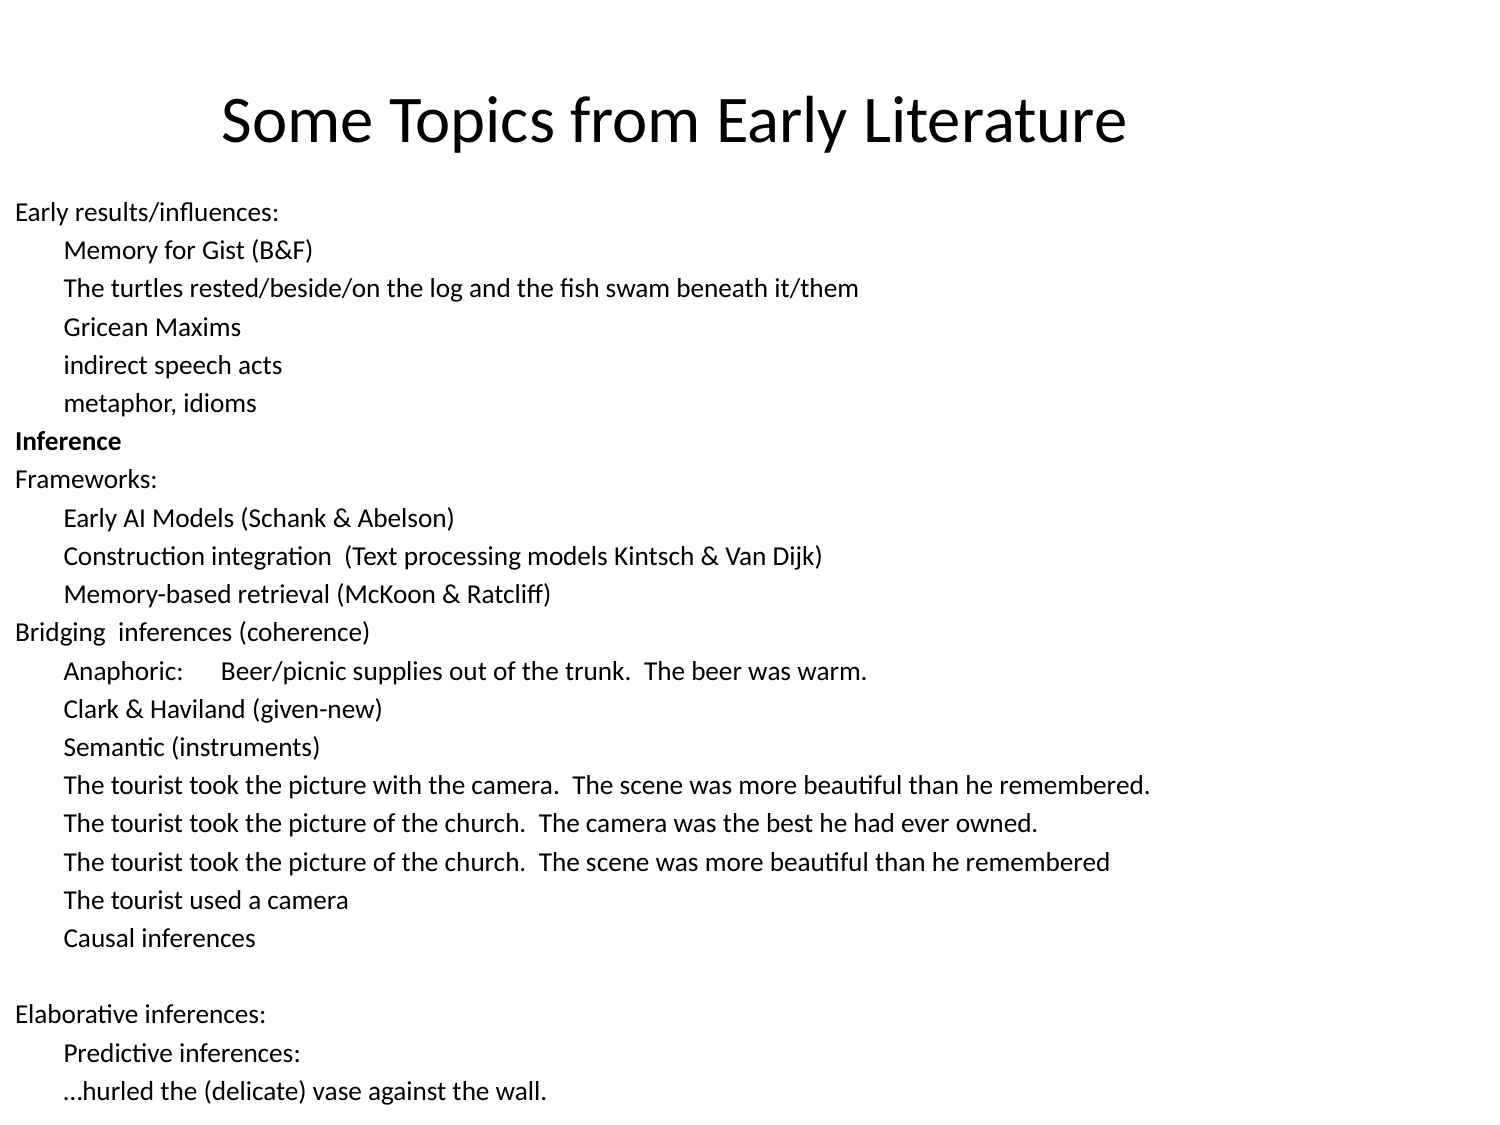

Some Topics from Early Literature
Early results/influences:
	Memory for Gist (B&F)
			The turtles rested/beside/on the log and the fish swam beneath it/them
	Gricean Maxims
			indirect speech acts
			metaphor, idioms
Inference
Frameworks:
	Early AI Models (Schank & Abelson)
	Construction integration  (Text processing models Kintsch & Van Dijk)
	Memory-based retrieval (McKoon & Ratcliff)
Bridging  inferences (coherence)
	Anaphoric:      Beer/picnic supplies out of the trunk.  The beer was warm.
			Clark & Haviland (given-new)
	Semantic (instruments)
			The tourist took the picture with the camera.  The scene was more beautiful than he remembered.
			The tourist took the picture of the church.  The camera was the best he had ever owned.
			The tourist took the picture of the church.  The scene was more beautiful than he remembered
					The tourist used a camera
	Causal inferences

Elaborative inferences:
	Predictive inferences:
			…hurled the (delicate) vase against the wall.